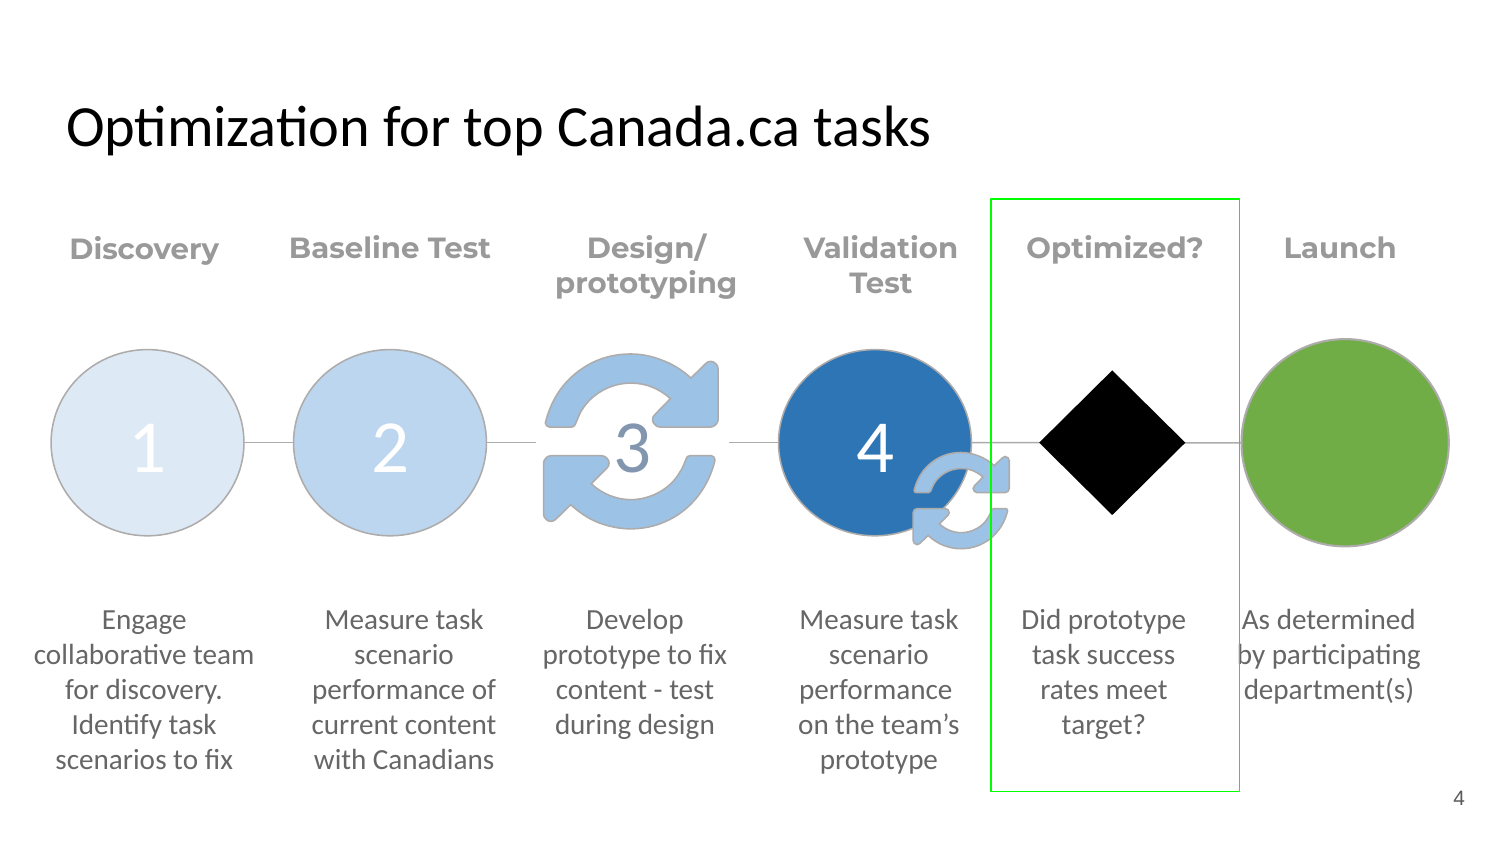

# Optimization for top Canada.ca tasks

Design/
prototyping
Validation Test
Optimized?
Launch
Baseline Test
Discovery

1
2
3
4

Engage collaborative team for discovery.
Identify task scenarios to fix
Measure task scenario performance of current content with Canadians
Develop prototype to fix content - test during design
Measure task scenario performance  on the team’s prototype
Did prototype task success rates meet target?
As determined by participating department(s)
4